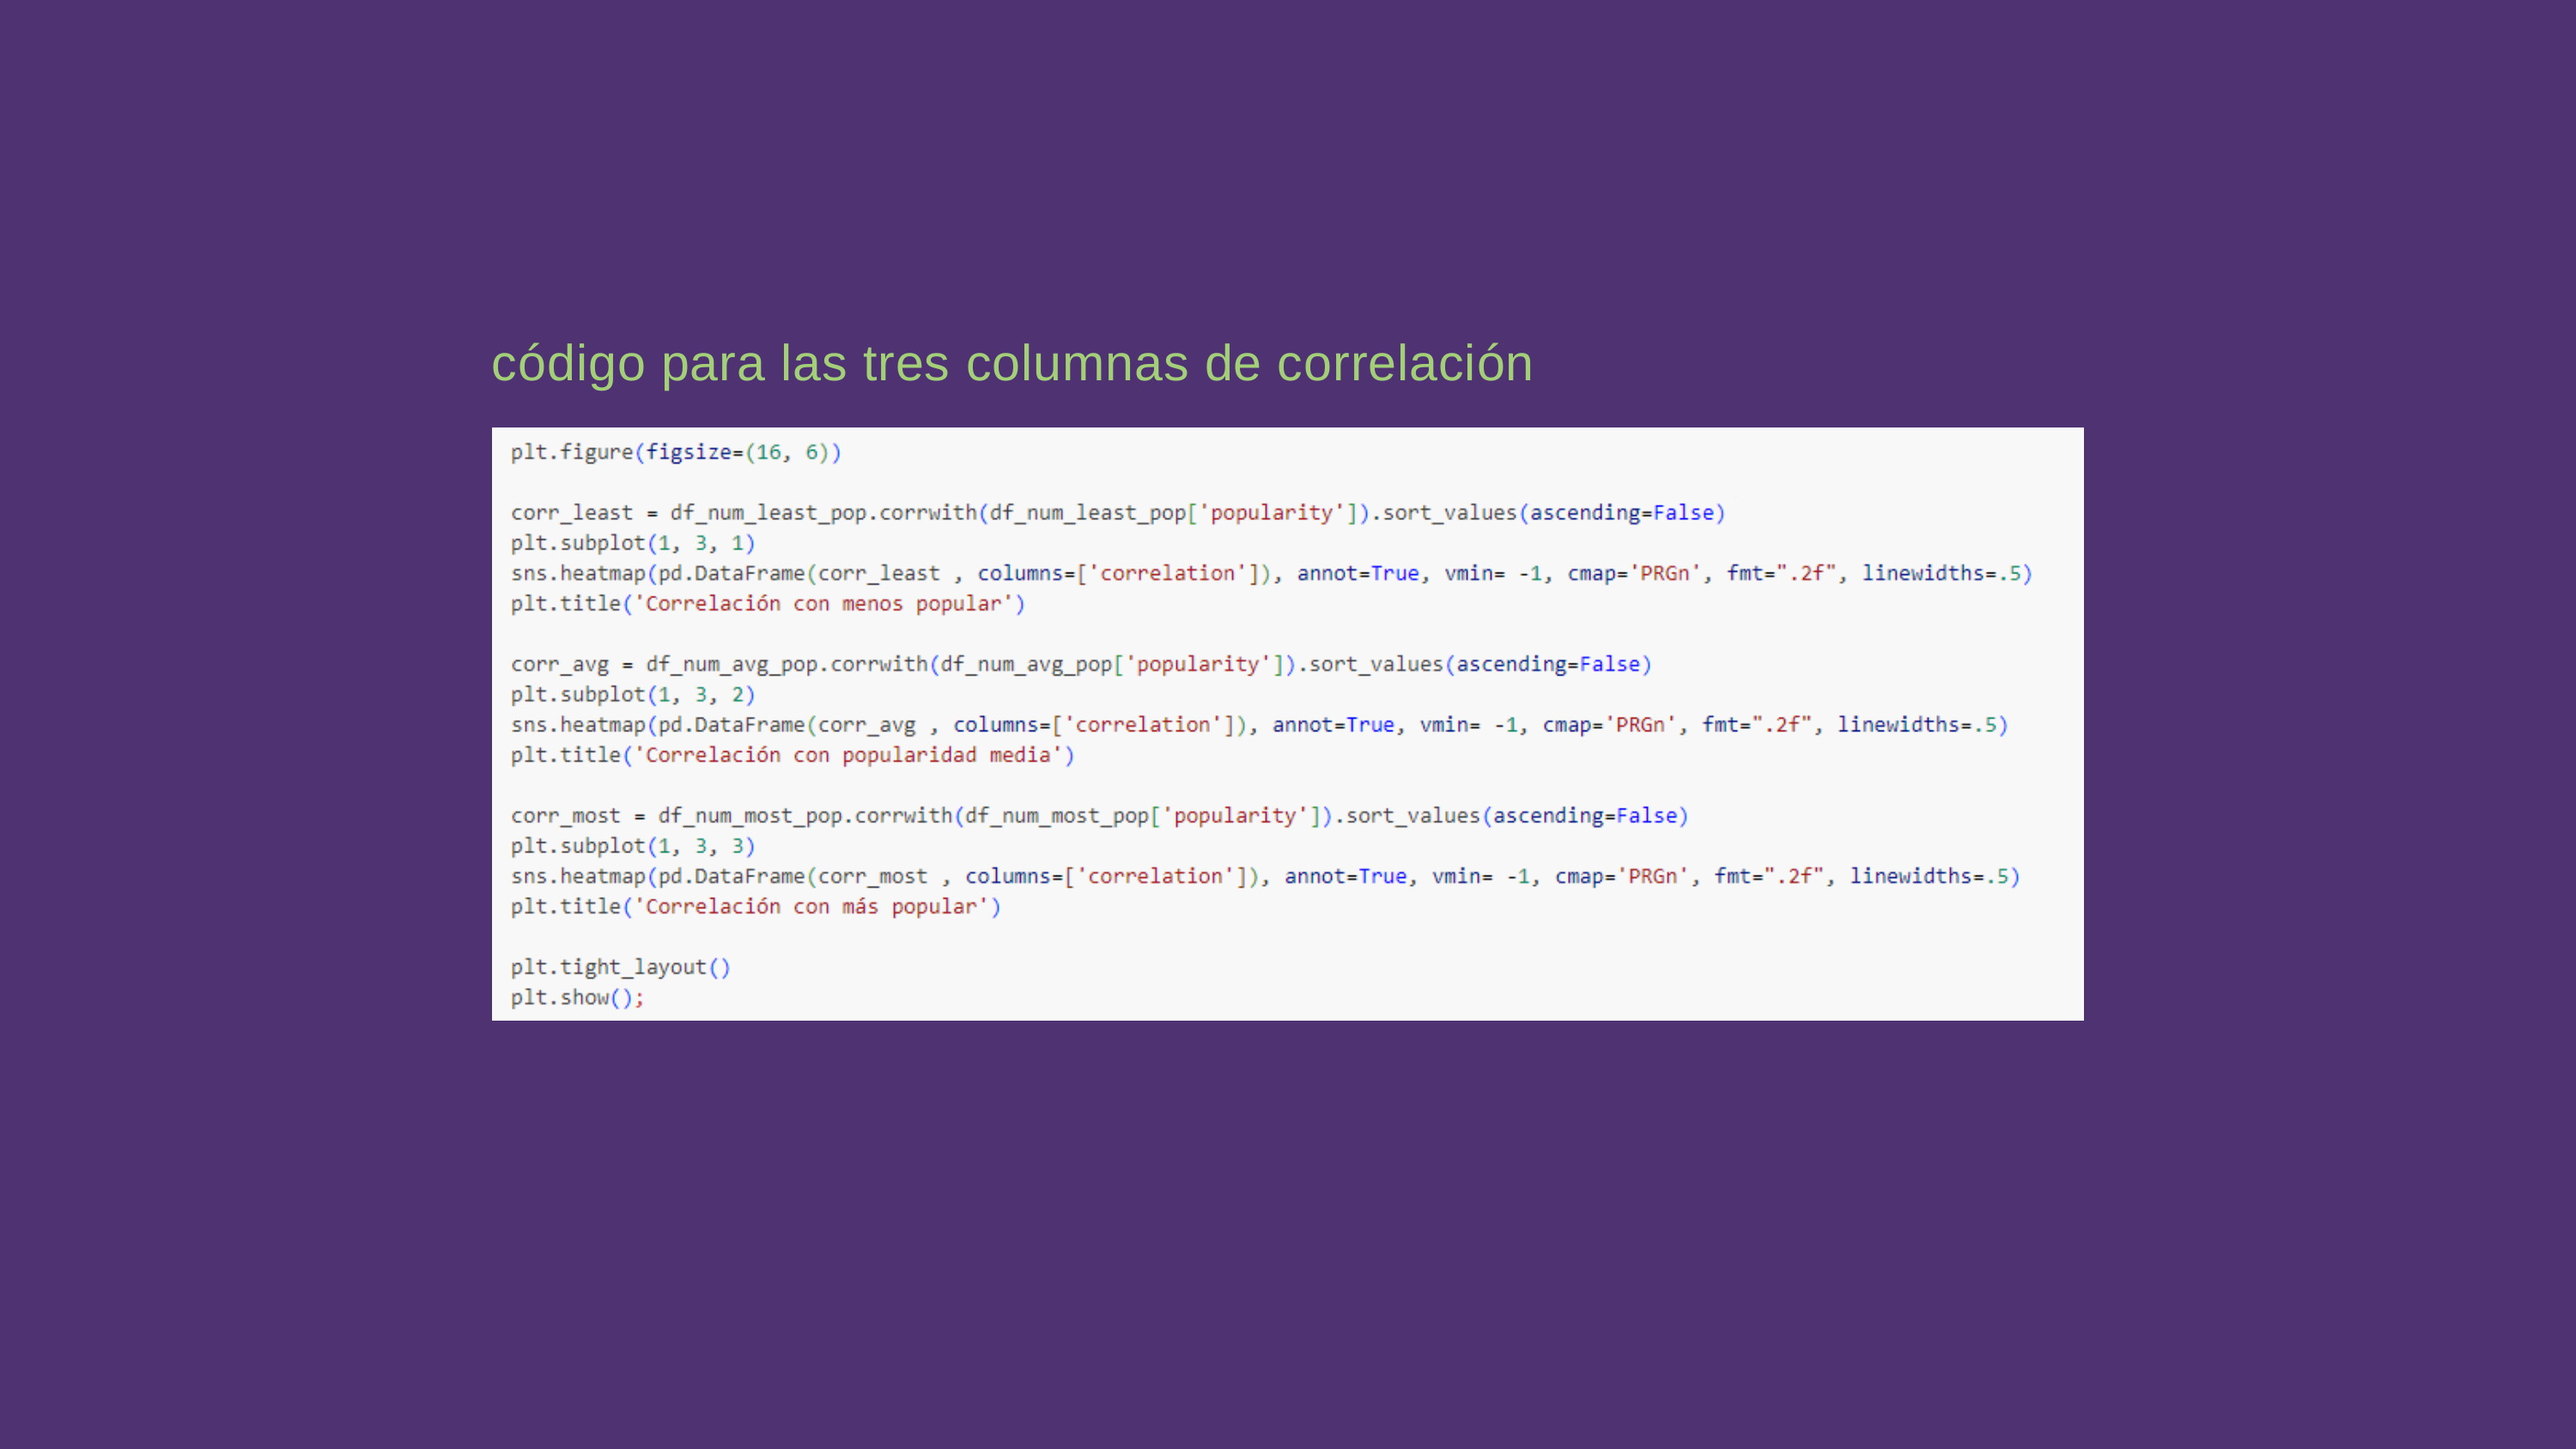

código para las tres columnas de correlación